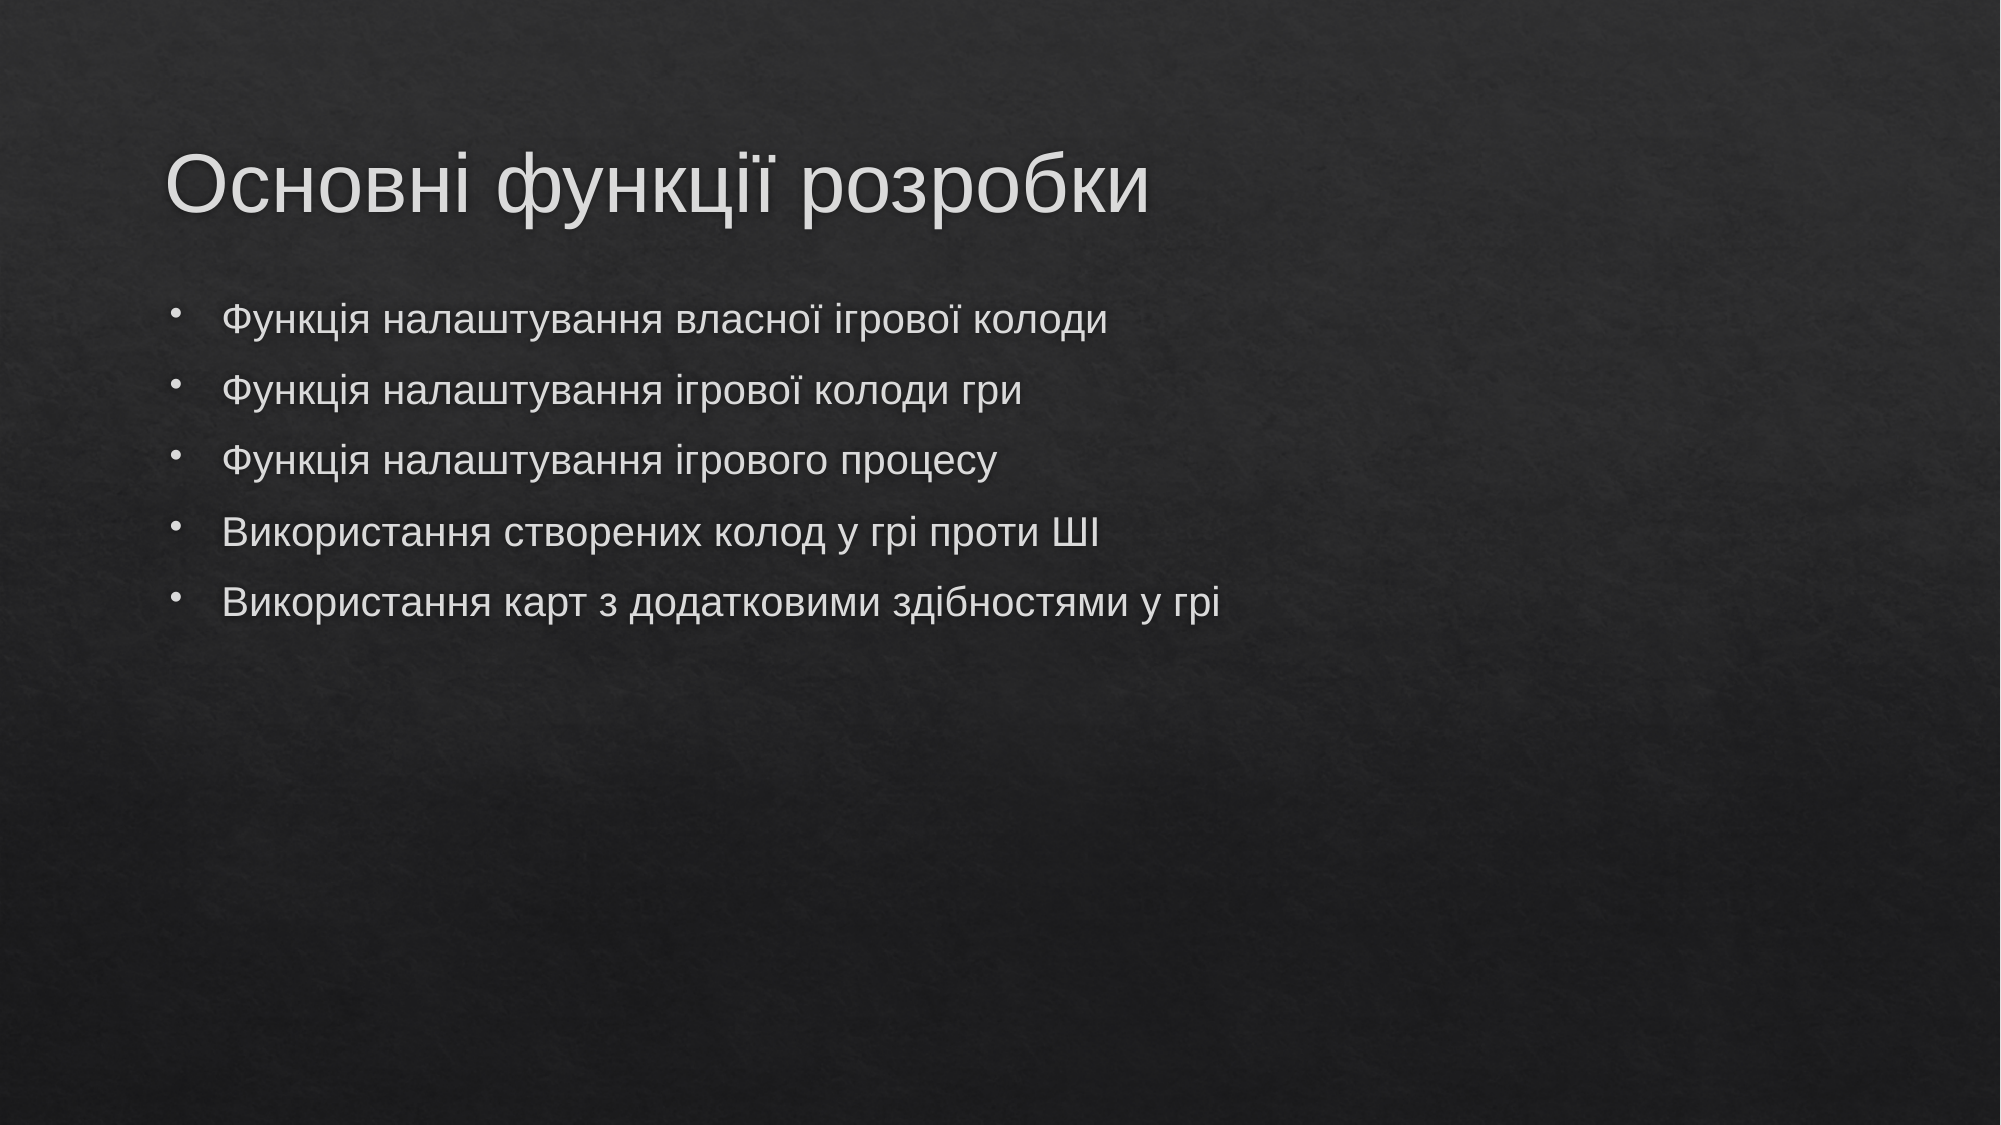

# Основні функції розробки
Функція налаштування власної ігрової колоди
Функція налаштування ігрової колоди гри
Функція налаштування ігрового процесу
Використання створених колод у грі проти ШІ
Використання карт з додатковими здібностями у грі